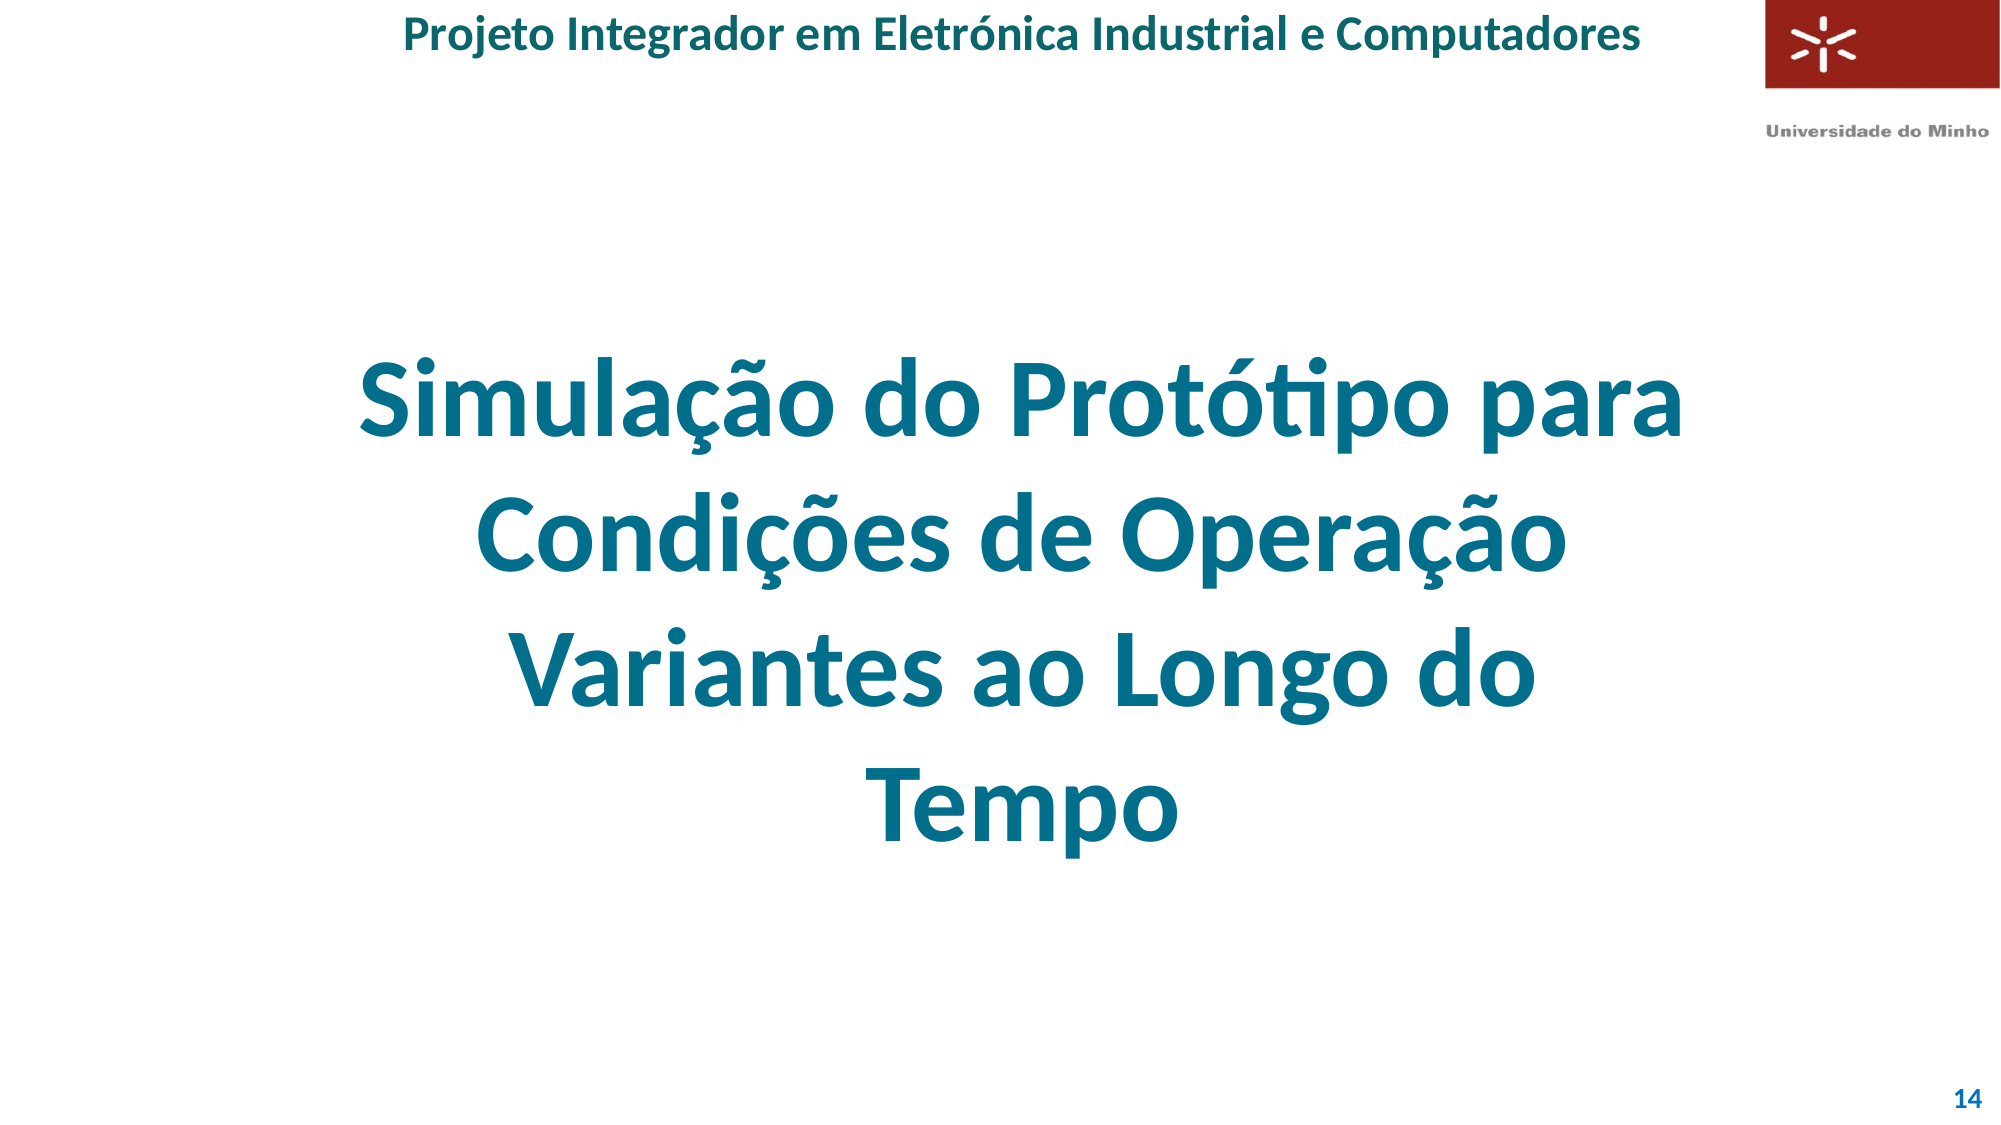

Projeto Integrador em Eletrónica Industrial e Computadores
#
Simulação do Protótipo para Condições de Operação Variantes ao Longo do Tempo